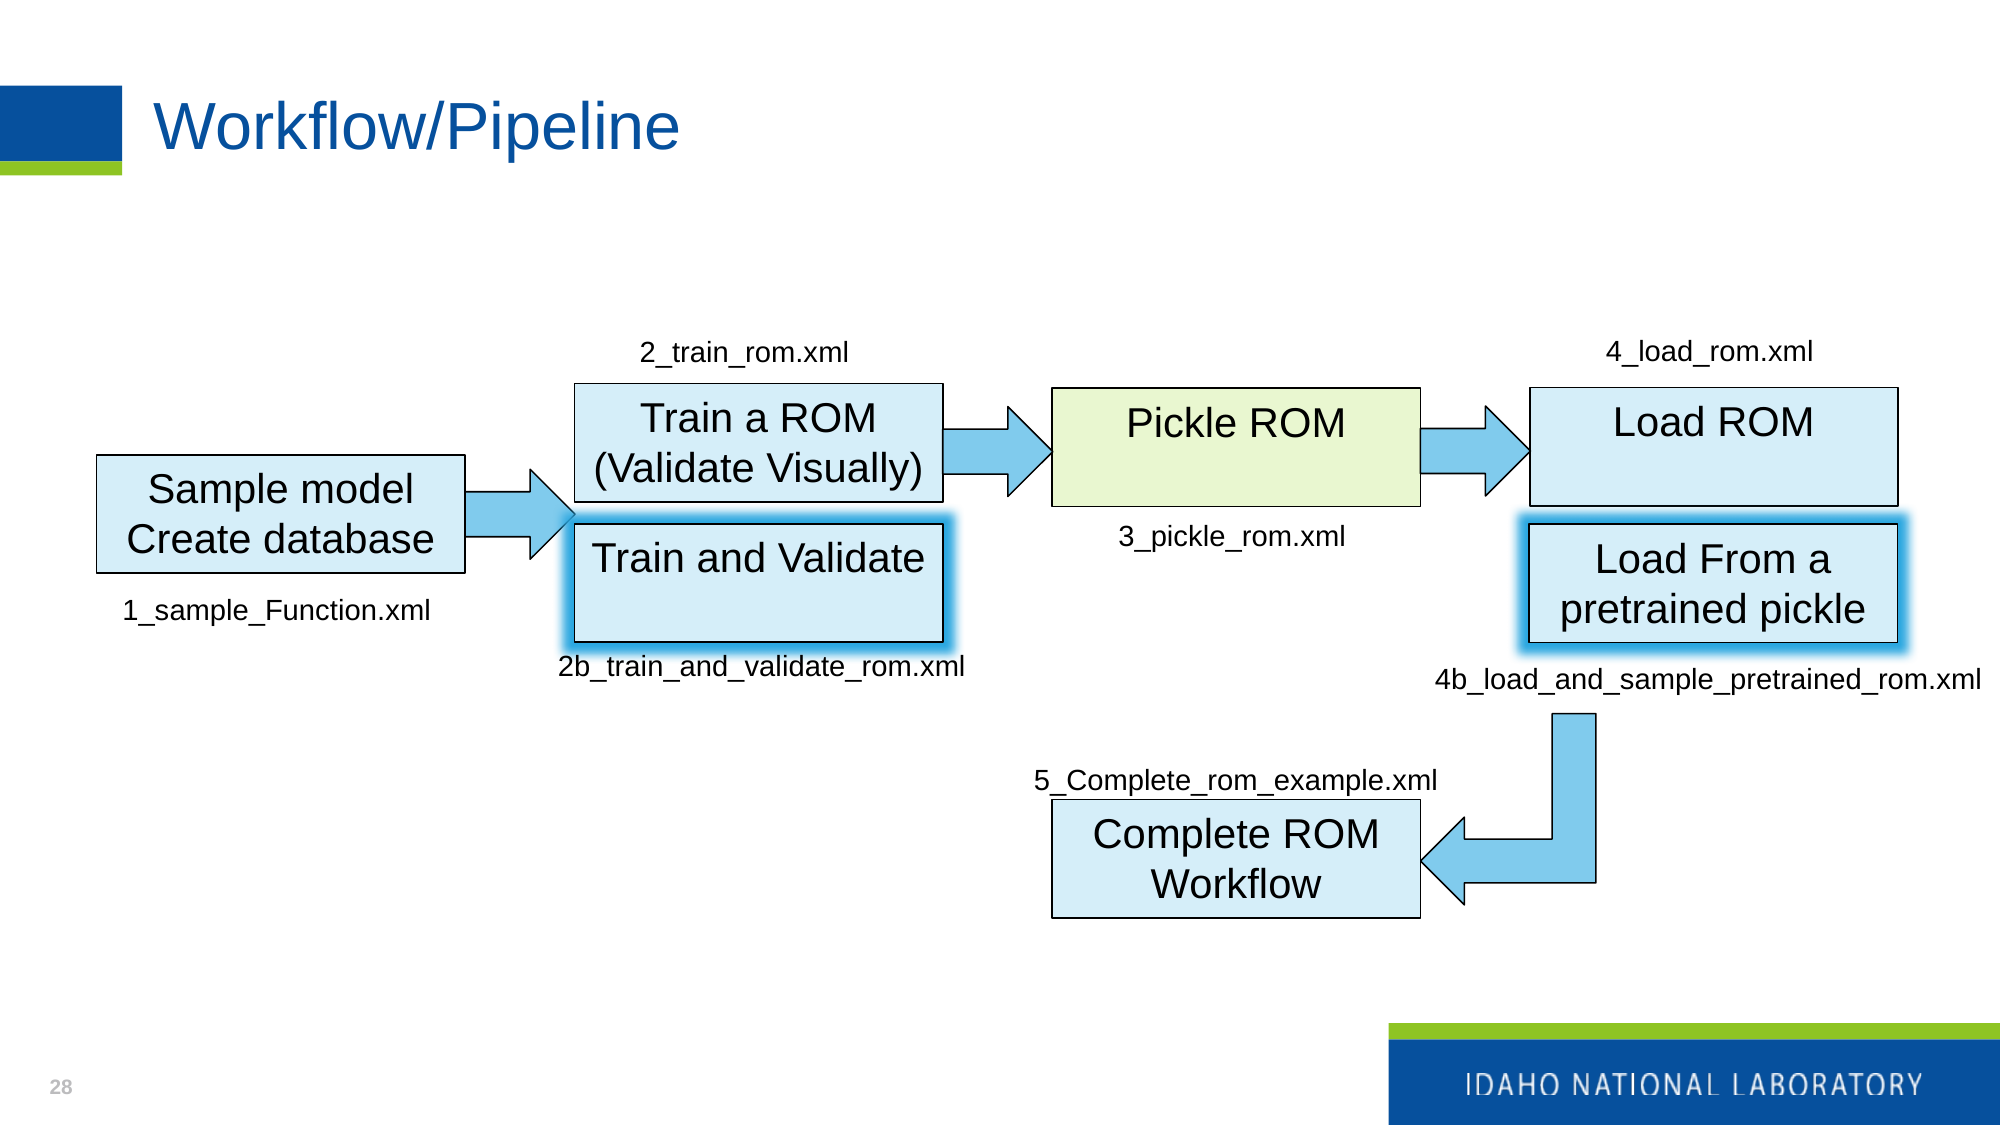

# Workflow/Pipeline
4_load_rom.xml
2_train_rom.xml
Train a ROM
(Validate Visually)
Load ROM
Pickle ROM

Sample model Create database

3_pickle_rom.xml
Train and Validate
Load From a pretrained pickle
1_sample_Function.xml
2b_train_and_validate_rom.xml
4b_load_and_sample_pretrained_rom.xml

5_Complete_rom_example.xml
Complete ROM Workflow
28